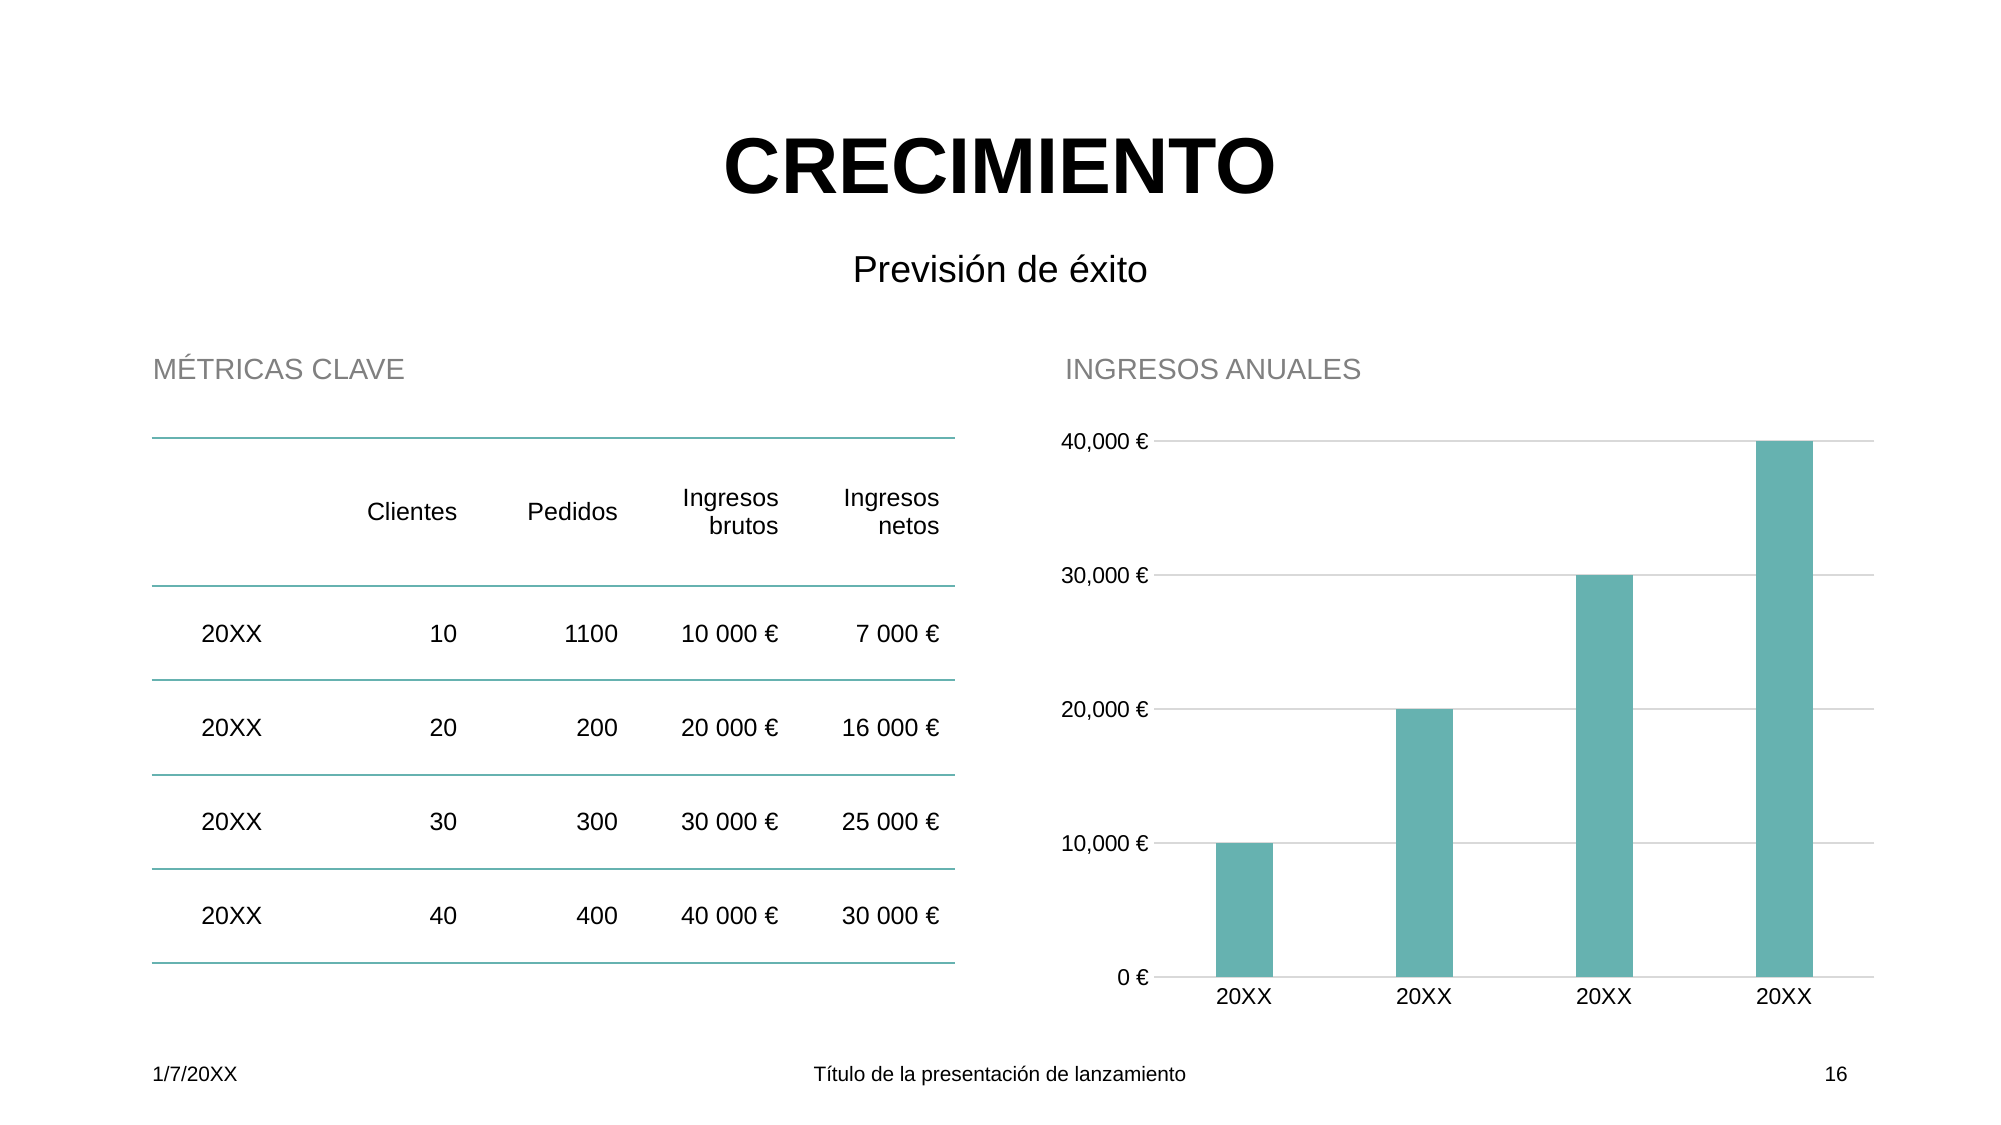

# CRECIMIENTO
Previsión de éxito
MÉTRICAS CLAVE
INGRESOS ANUALES

### Chart

| Category | Serie 1 |
|---|---|
| 20XX | 10000.0 |
| 20XX | 20000.0 |
| 20XX | 30000.0 |
| 20XX | 40000.0 |
|  | Clientes | Pedidos | Ingresos brutos | Ingresos netos |
| --- | --- | --- | --- | --- |
| 20XX | 10 | 1100 | 10 000 € | 7 000 € |
| 20XX | 20 | 200 | 20 000 € | 16 000 € |
| 20XX | 30 | 300 | 30 000 € | 25 000 € |
| 20XX | 40 | 400 | 40 000 € | 30 000 € |
1/7/20XX
Título de la presentación de lanzamiento
16